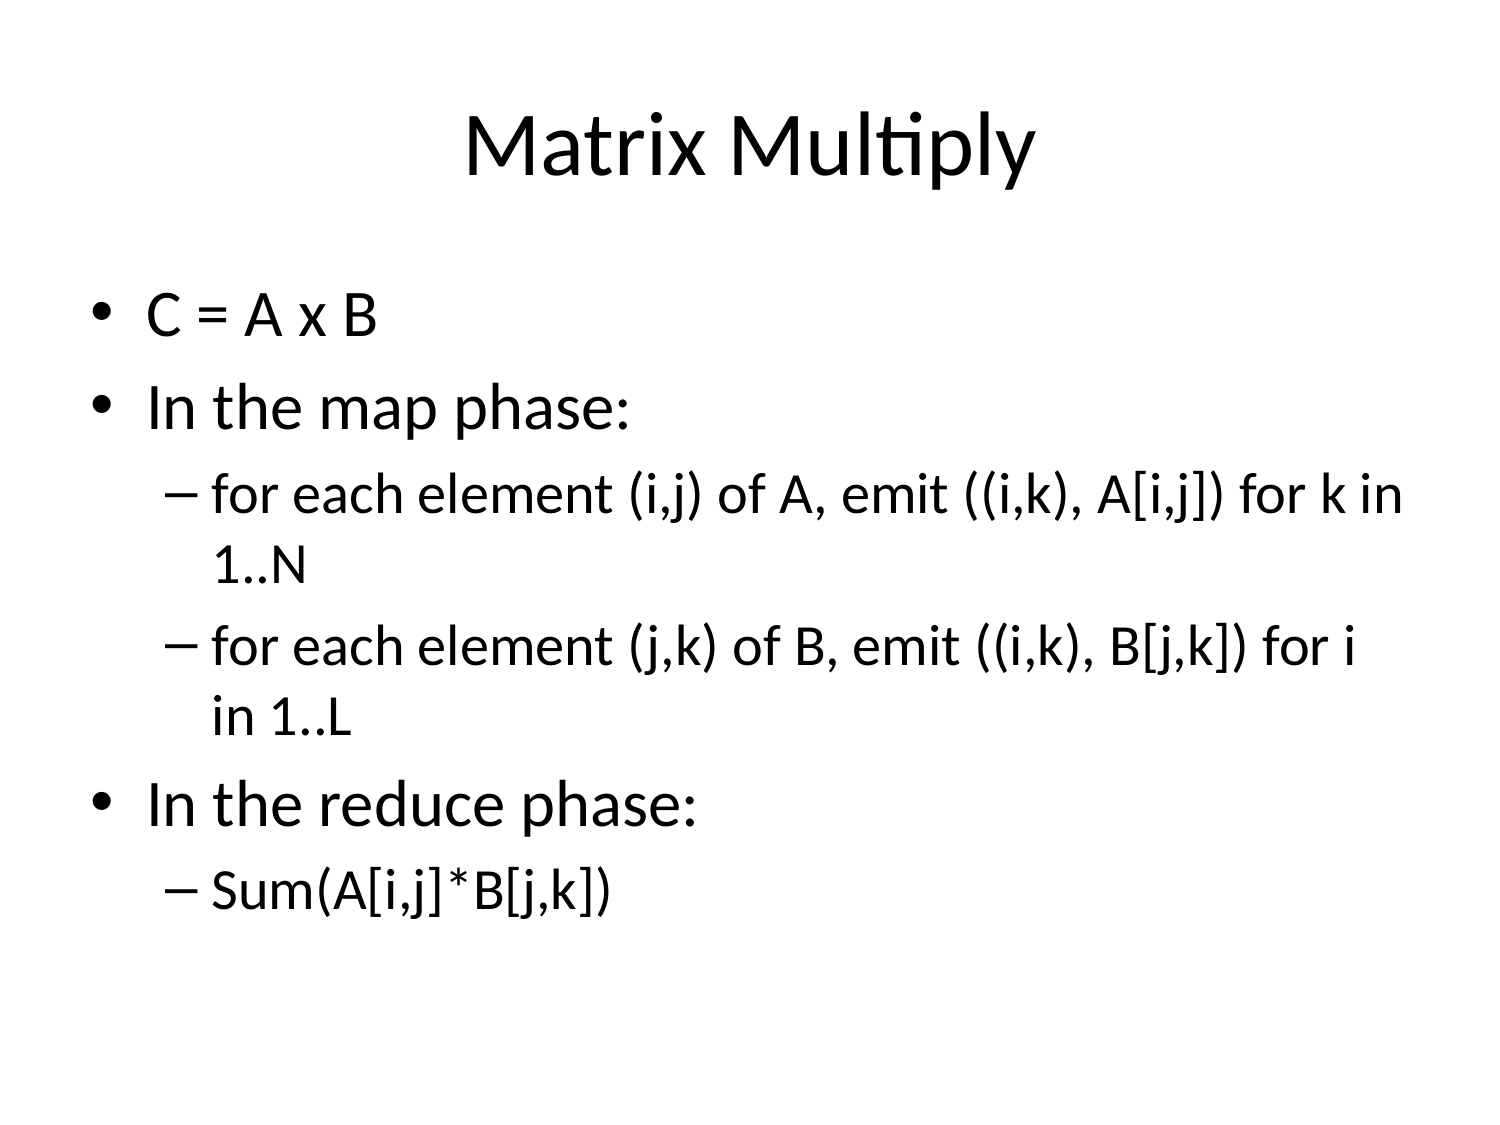

# Matrix Multiply
C = A x B
In the map phase:
for each element (i,j) of A, emit ((i,k), A[i,j]) for k in 1..N
for each element (j,k) of B, emit ((i,k), B[j,k]) for i in 1..L
In the reduce phase:
Sum(A[i,j]*B[j,k])